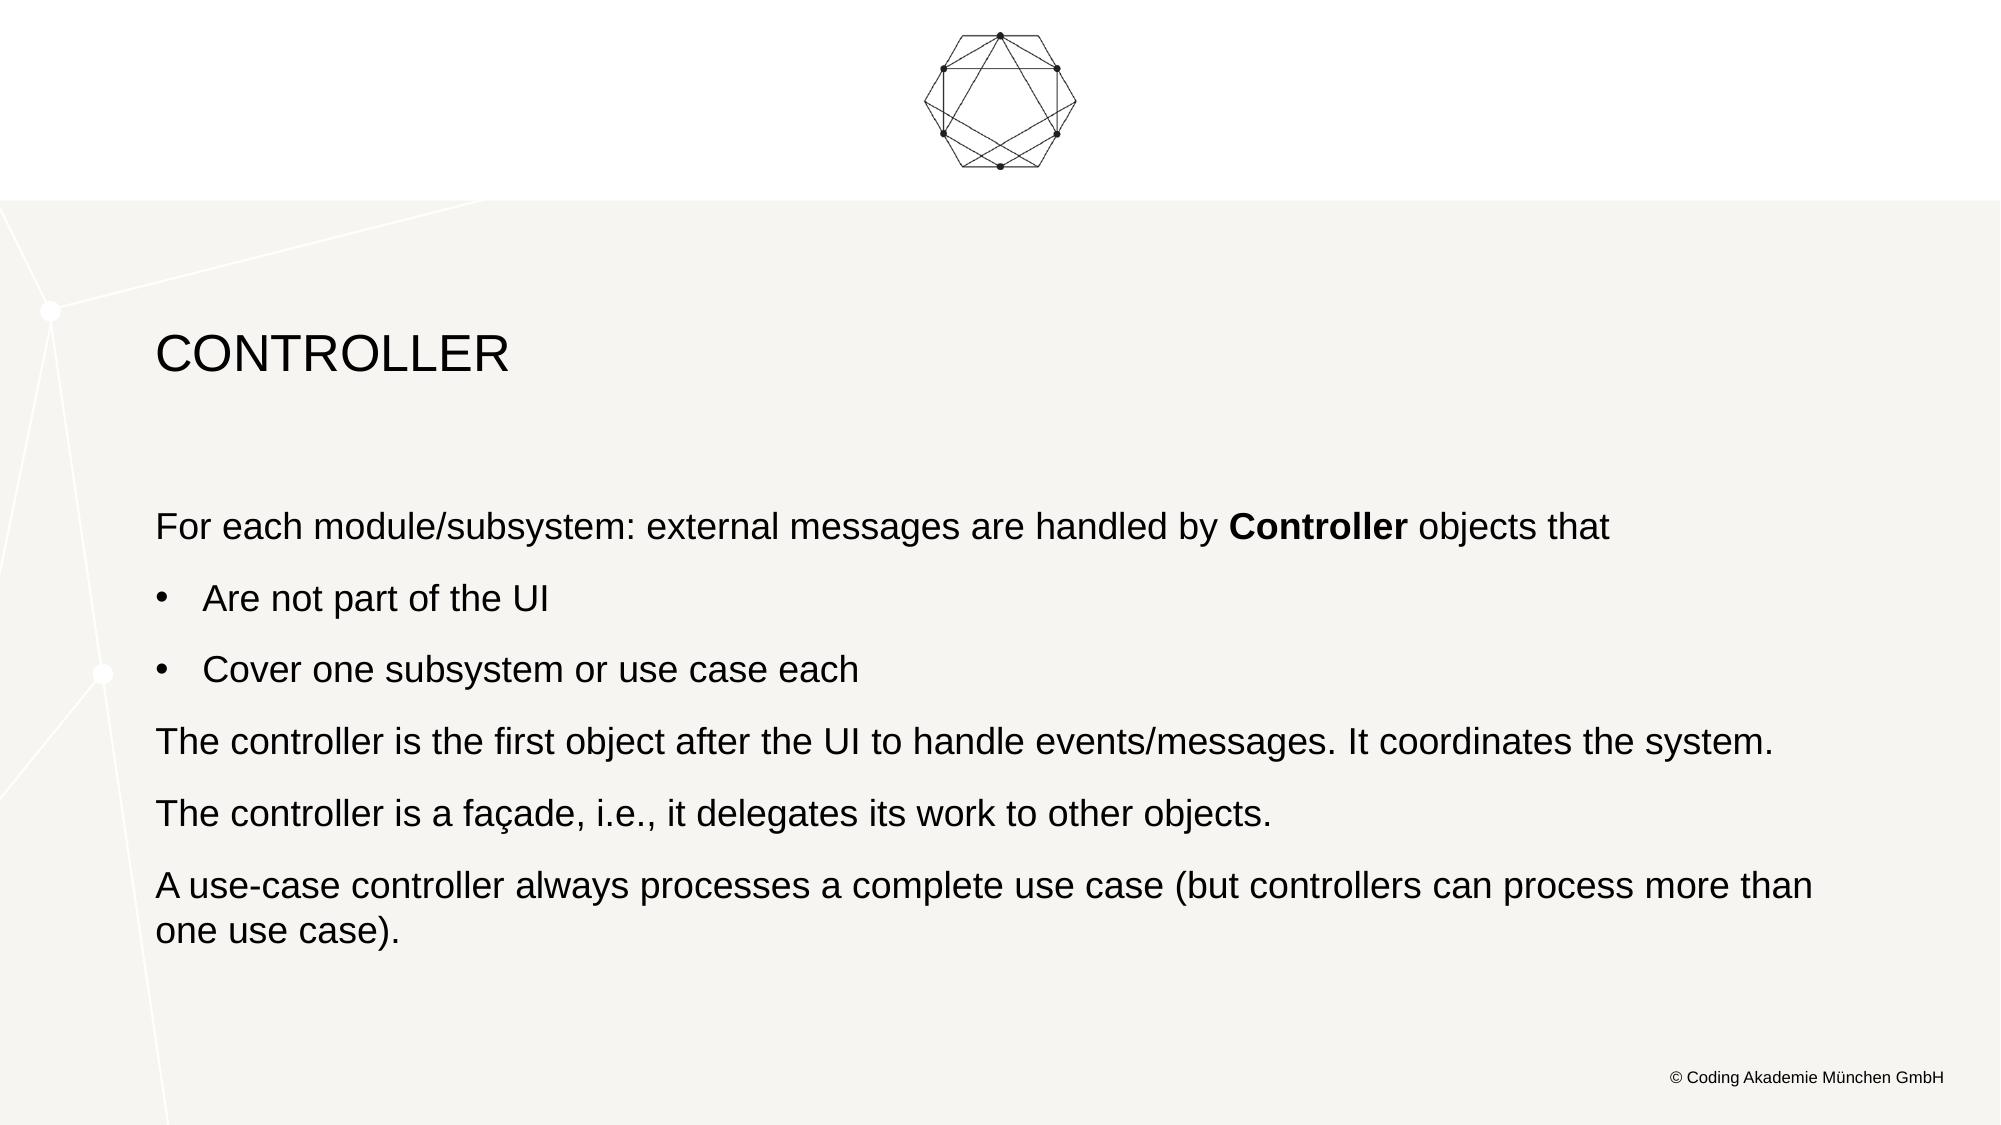

# Controller
For each module/subsystem: external messages are handled by Controller objects that
Are not part of the UI
Cover one subsystem or use case each
The controller is the first object after the UI to handle events/messages. It coordinates the system.
The controller is a façade, i.e., it delegates its work to other objects.
A use-case controller always processes a complete use case (but controllers can process more than one use case).
© Coding Akademie München GmbH